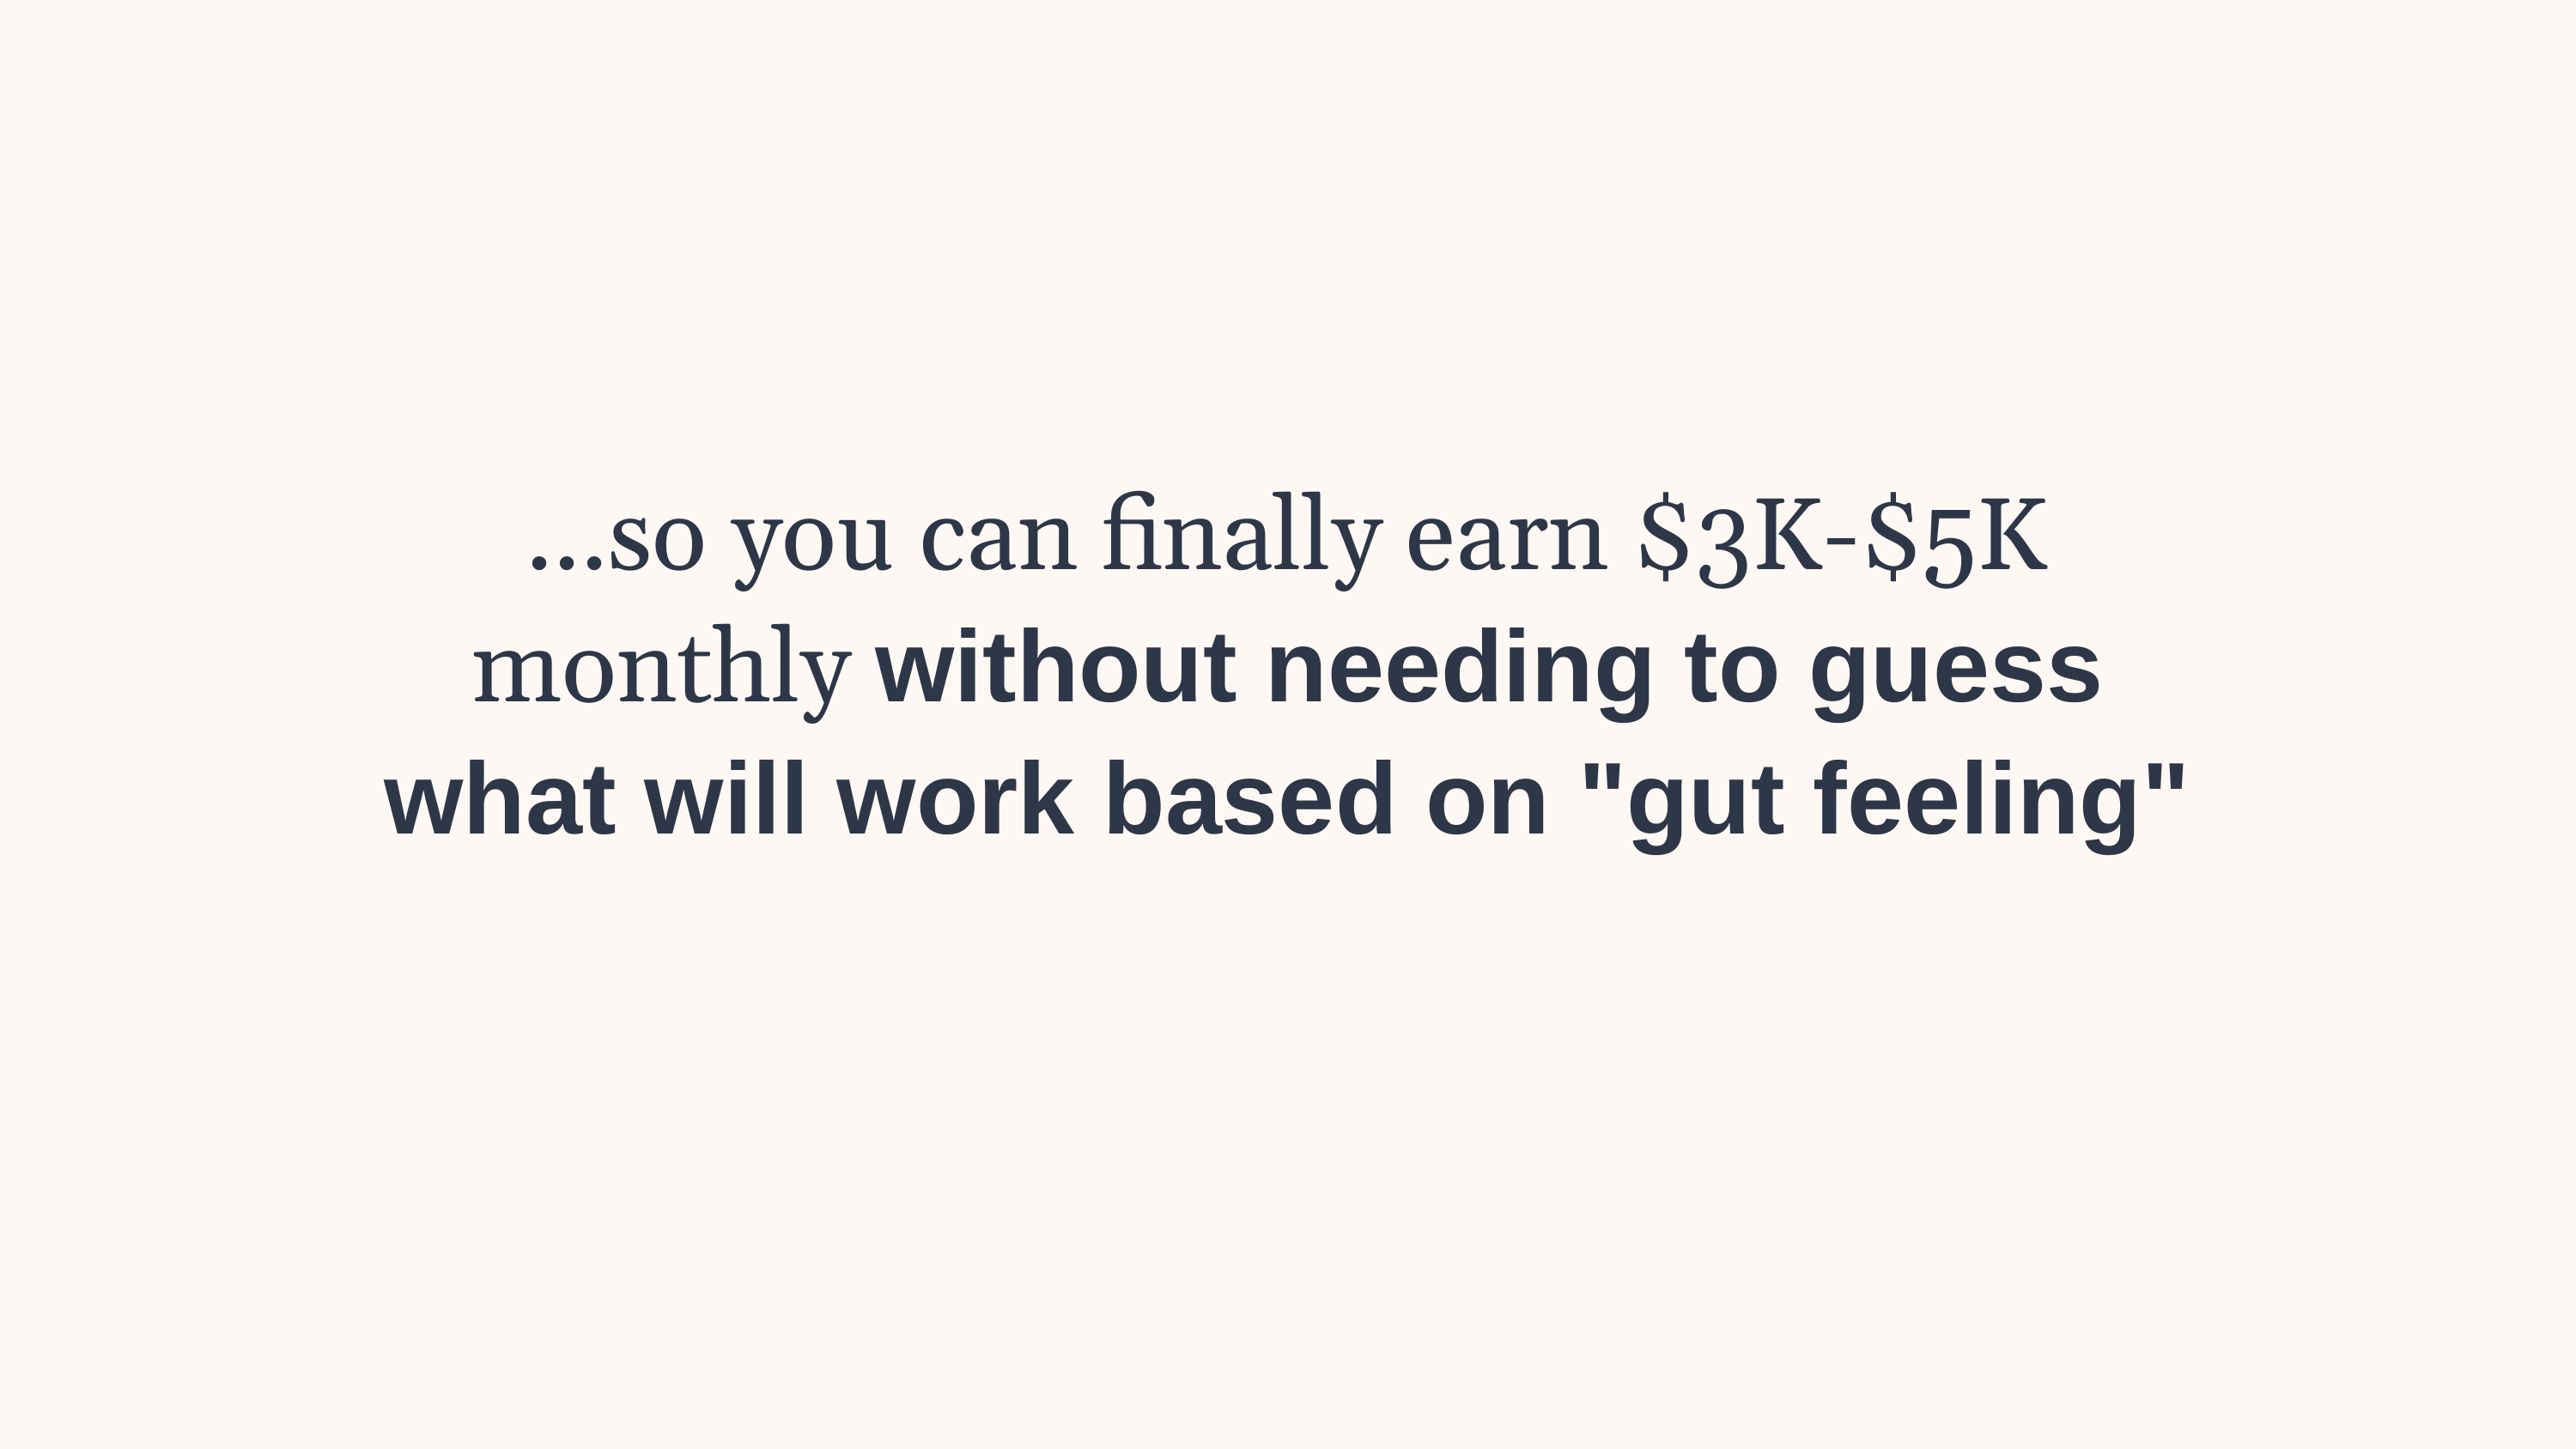

...so you can finally earn $3K-$5K monthly without needing to guess what will work based on "gut feeling"